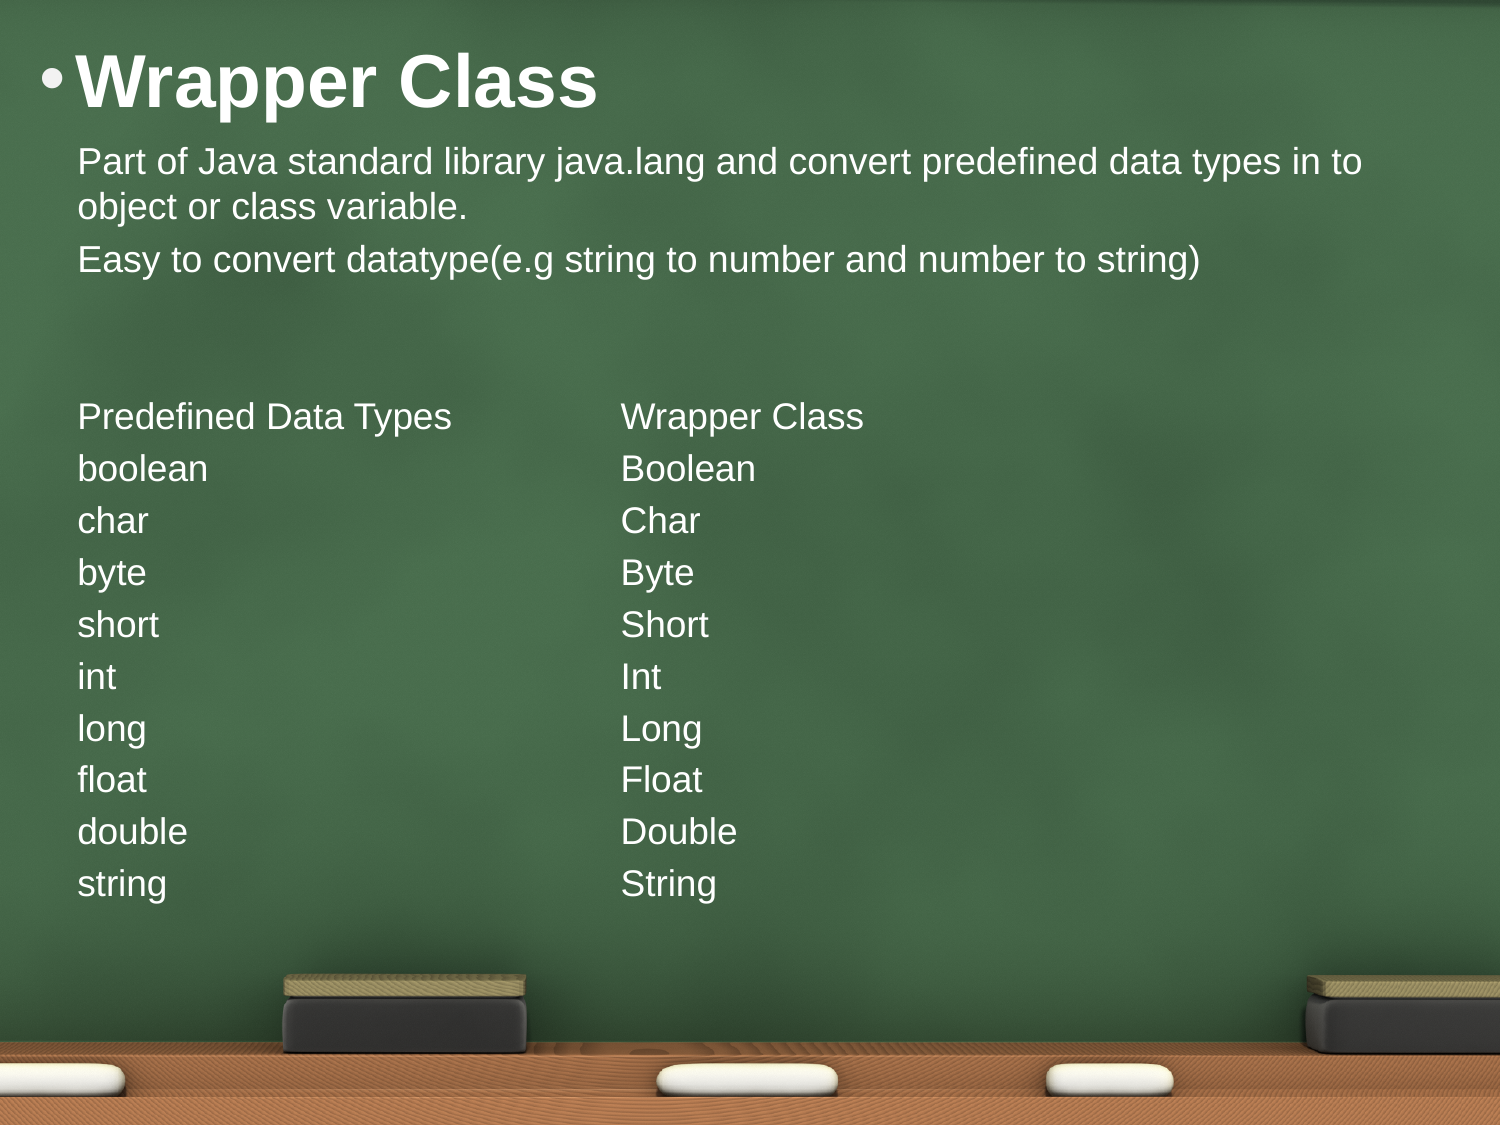

# Wrapper Class
Part of Java standard library java.lang and convert predefined data types in to object or class variable.
Easy to convert datatype(e.g string to number and number to string)

Predefined Data Types
	boolean
	char
	byte
	short
	int
	long
	float
	double
	string

Wrapper Class
	Boolean
	Char
	Byte
	Short
	Int
	Long
	Float
	Double
	String